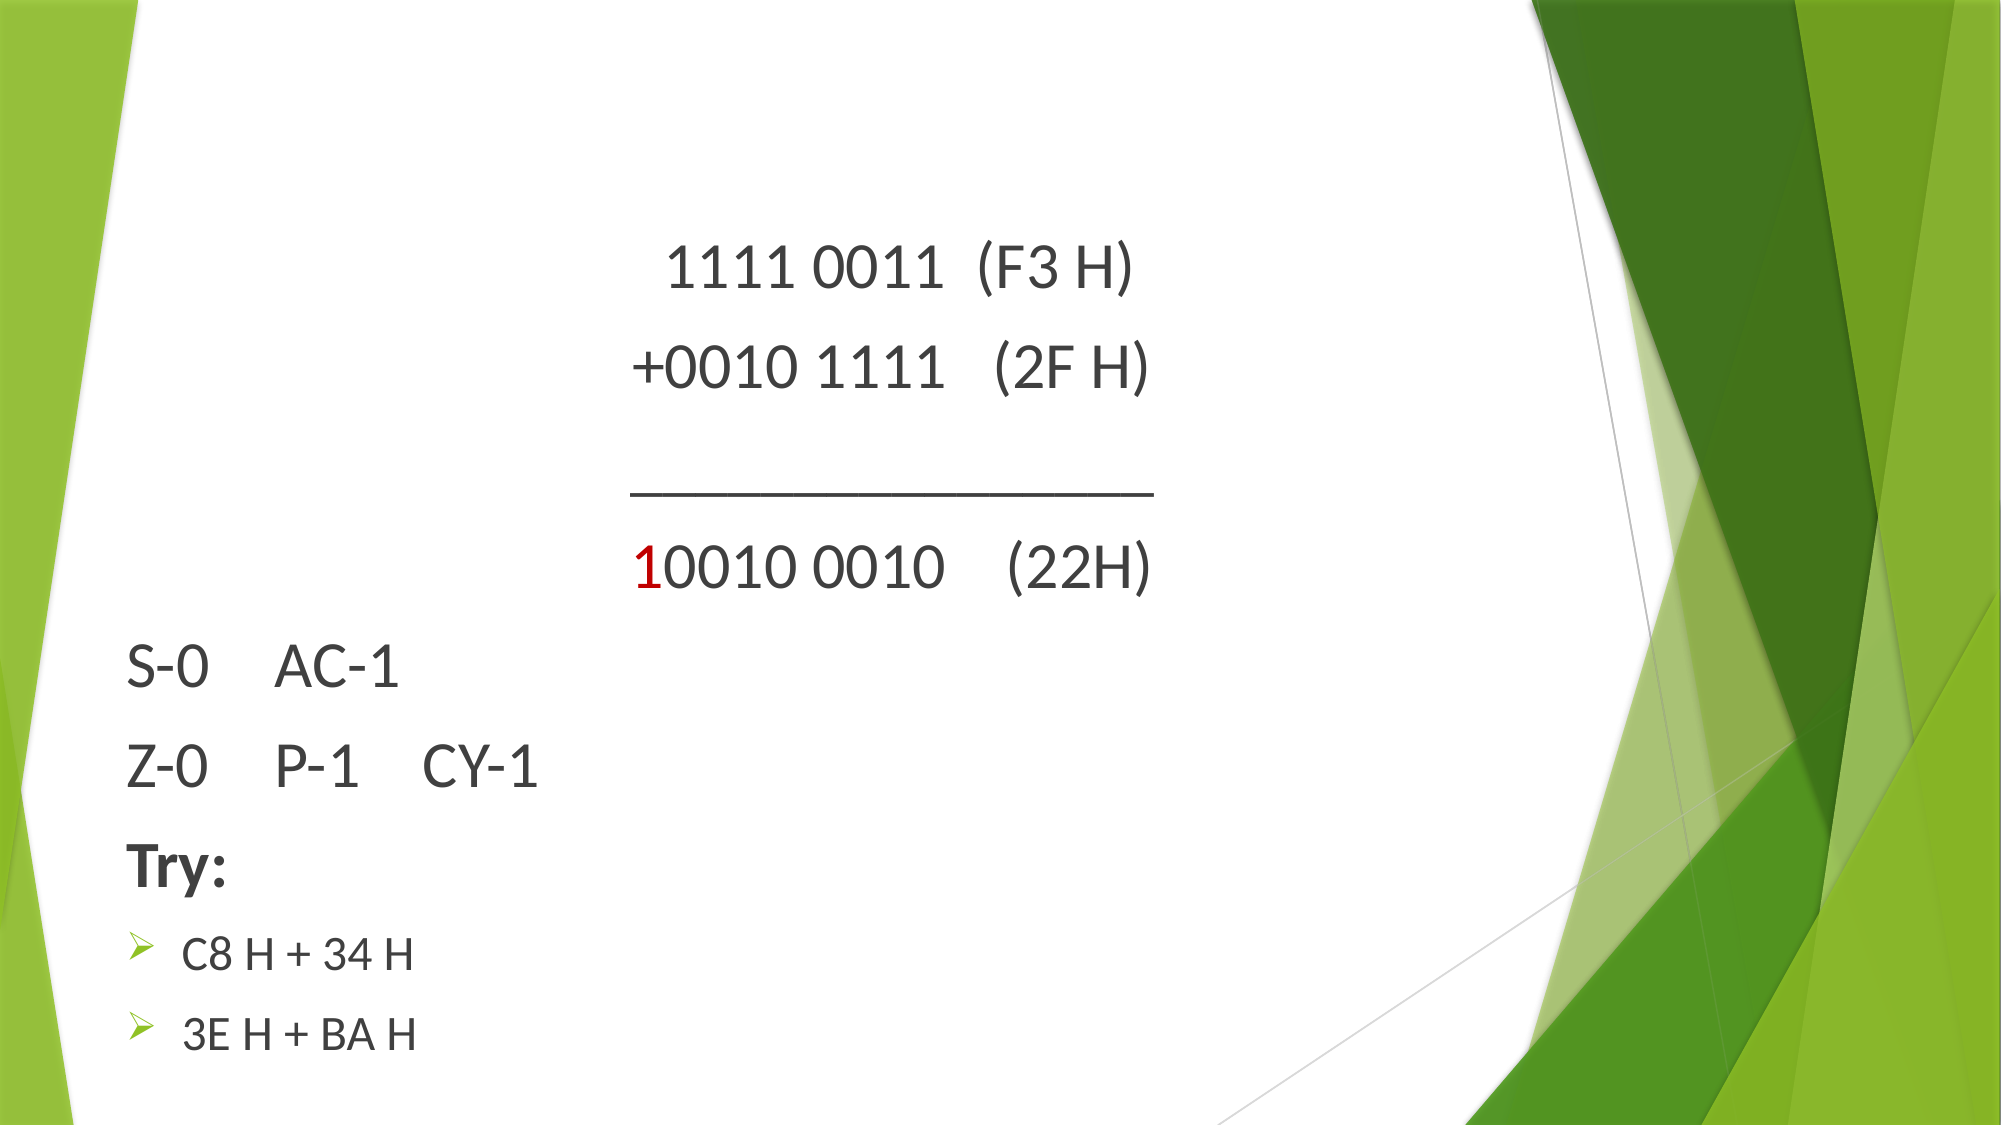

#
 1111 0011  (F3 H)
+0010 1111   (2F H)
________________
10010 0010    (22H)
S-0		AC-1
Z-0		P-1		CY-1
Try:
C8 H + 34 H
3E H + BA H